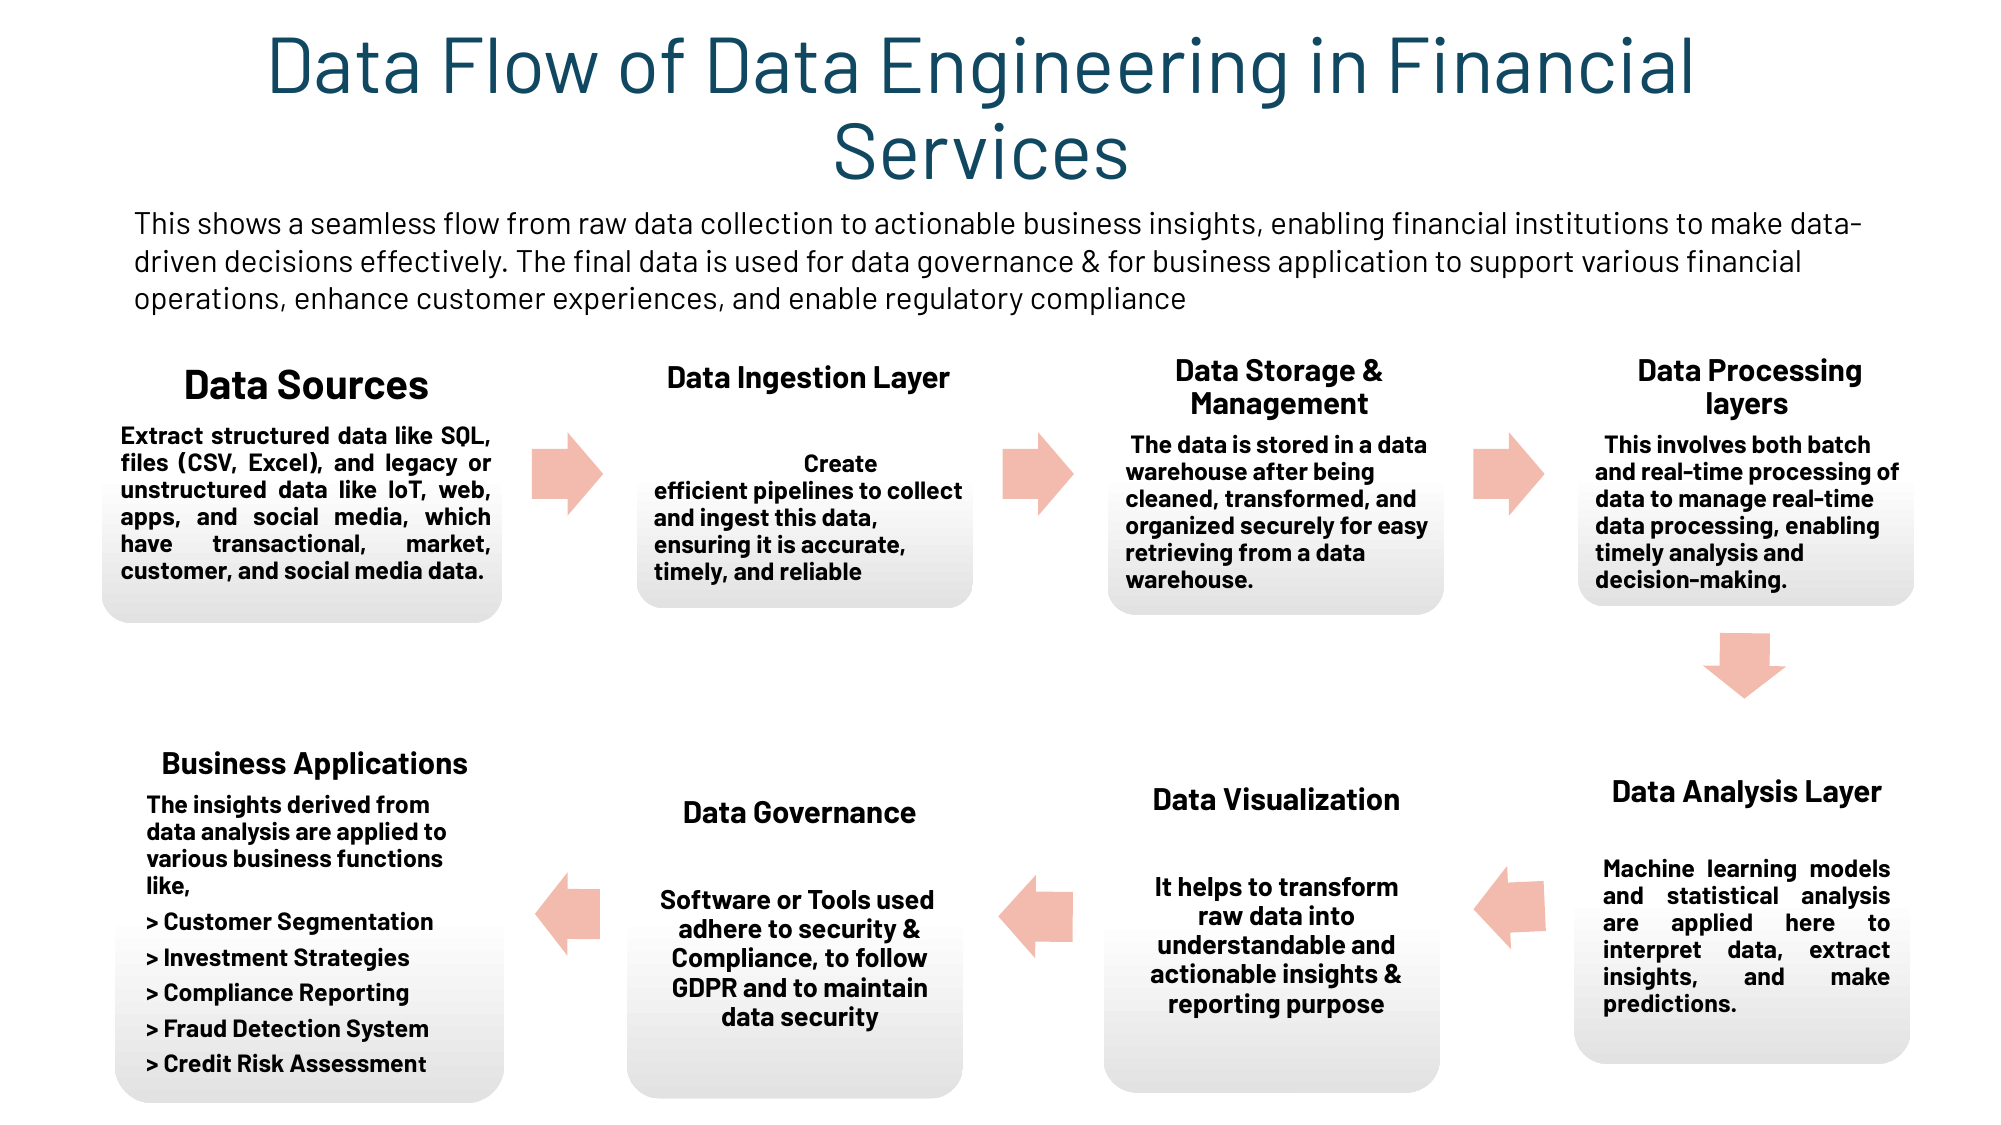

# Data Flow of Data Engineering in Financial Services
This shows a seamless flow from raw data collection to actionable business insights, enabling financial institutions to make data-driven decisions effectively. The final data is used for data governance & for business application to support various financial operations, enhance customer experiences, and enable regulatory compliance
Data Sources
Extract structured data like SQL, files (CSV, Excel), and legacy or unstructured data like IoT, web, apps, and social media, which have transactional, market, customer, and social media data.

Data Ingestion Layer

	Create efficient pipelines to collect and ingest this data, ensuring it is accurate, timely, and reliable

Data Storage & Management
 The data is stored in a data warehouse after being cleaned, transformed, and organized securely for easy retrieving from a data warehouse.

Data Processing layers
  This involves both batch and real-time processing of data to manage real-time data processing, enabling timely analysis and decision-making.

Data Analysis Layer

Machine learning models and statistical analysis are applied here to interpret data, extract insights, and make predictions.

Data Visualization

It helps to transform raw data into understandable and actionable insights & reporting purpose

Data Governance

Software or Tools used  adhere to security & Compliance, to follow GDPR and to maintain data security

Business Applications
The insights derived from data analysis are applied to various business functions like,
> Customer Segmentation
> Investment Strategies
> Compliance Reporting
> Fraud Detection System
> Credit Risk Assessment